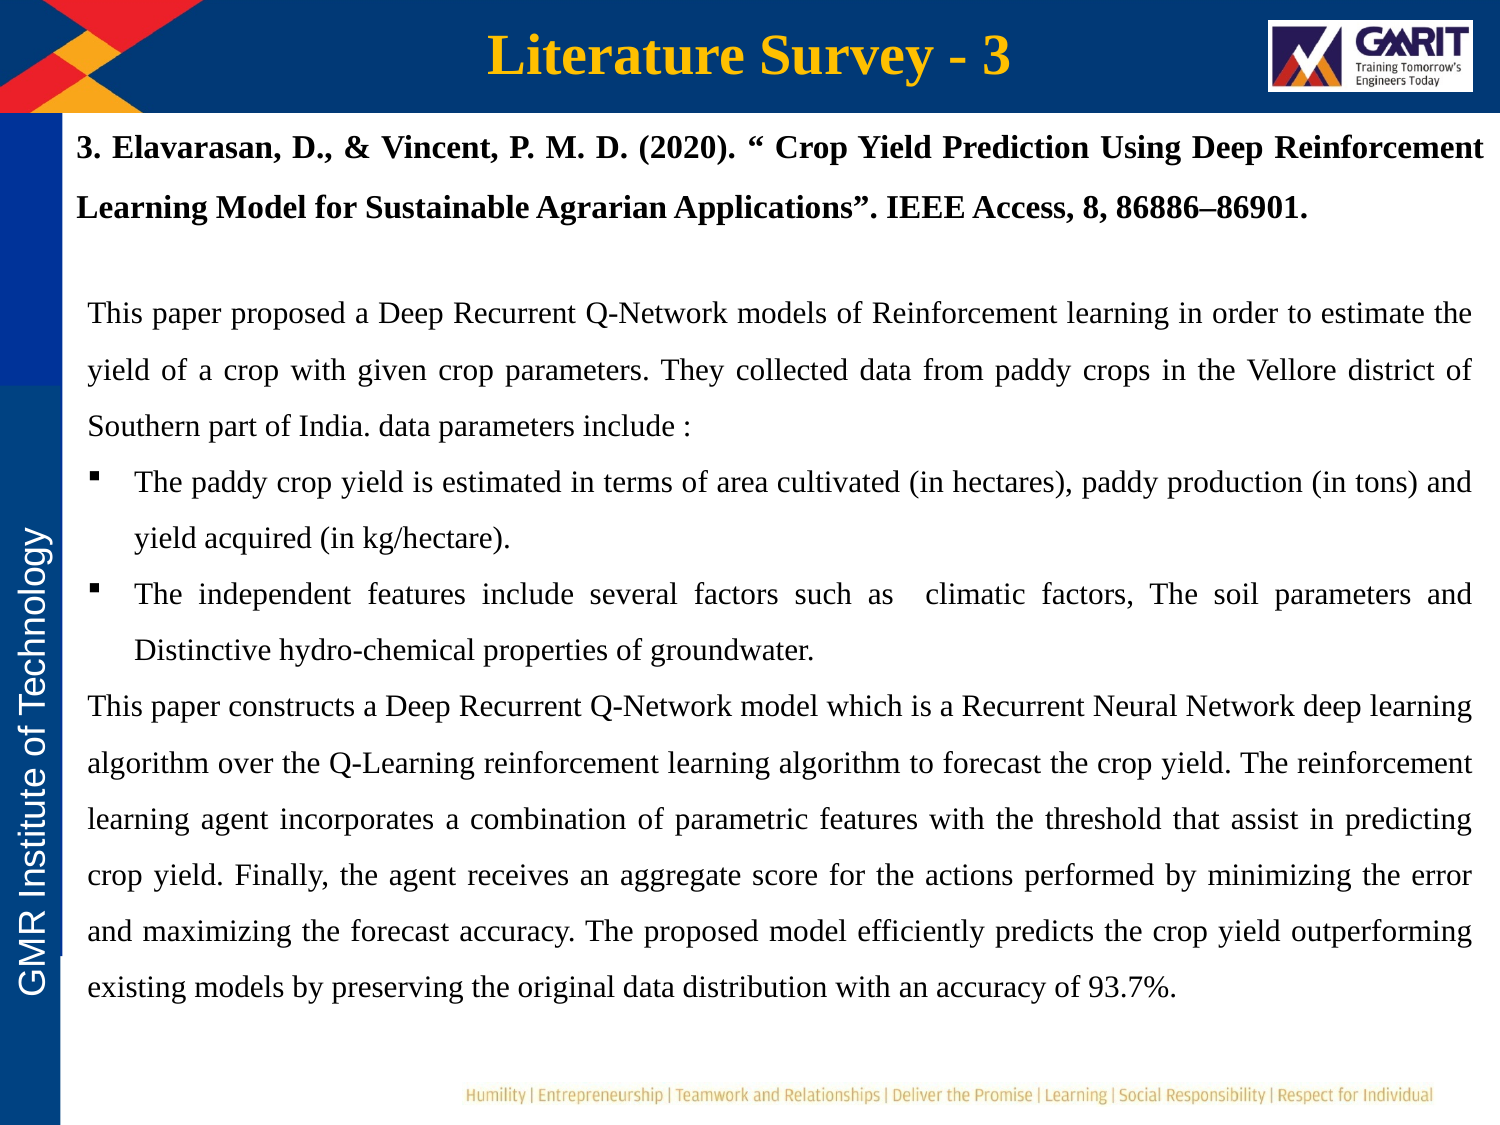

Literature Survey - 3
3. Elavarasan, D., & Vincent, P. M. D. (2020). “ Crop Yield Prediction Using Deep Reinforcement Learning Model for Sustainable Agrarian Applications”. IEEE Access, 8, 86886–86901.
This paper proposed a Deep Recurrent Q-Network models of Reinforcement learning in order to estimate the yield of a crop with given crop parameters. They collected data from paddy crops in the Vellore district of Southern part of India. data parameters include :
The paddy crop yield is estimated in terms of area cultivated (in hectares), paddy production (in tons) and yield acquired (in kg/hectare).
The independent features include several factors such as  climatic factors, The soil parameters and Distinctive hydro-chemical properties of groundwater.
This paper constructs a Deep Recurrent Q-Network model which is a Recurrent Neural Network deep learning algorithm over the Q-Learning reinforcement learning algorithm to forecast the crop yield. The reinforcement learning agent incorporates a combination of parametric features with the threshold that assist in predicting crop yield. Finally, the agent receives an aggregate score for the actions performed by minimizing the error and maximizing the forecast accuracy. The proposed model efficiently predicts the crop yield outperforming existing models by preserving the original data distribution with an accuracy of 93.7%.